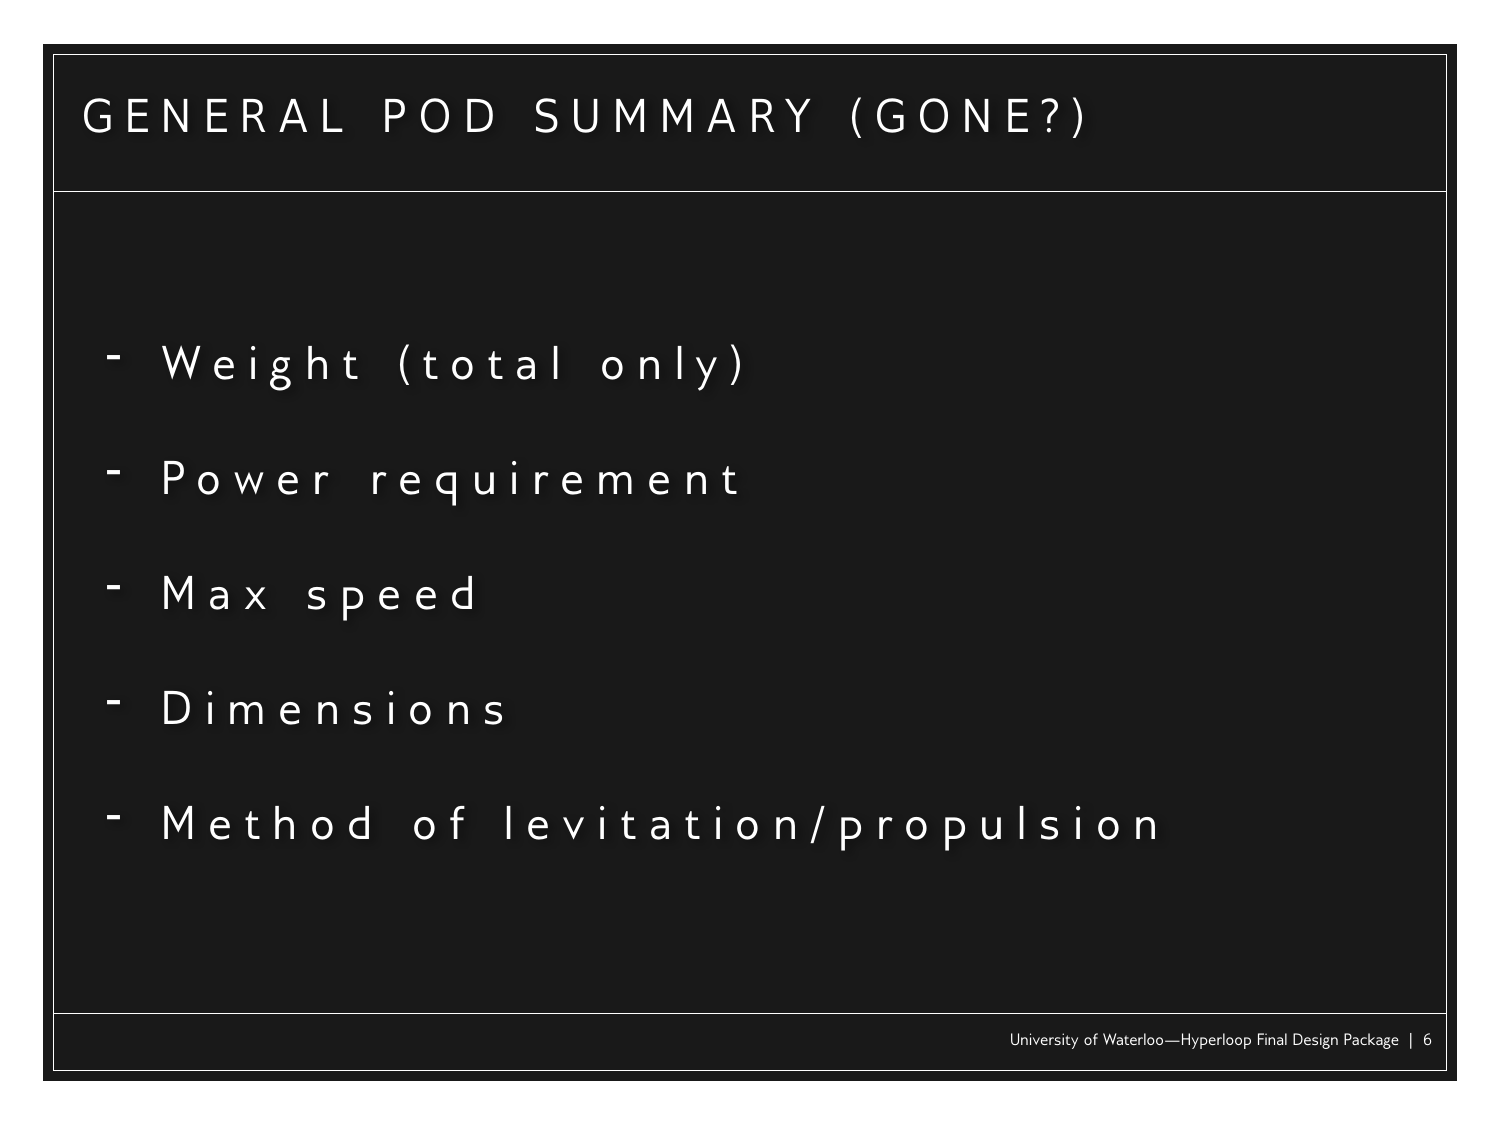

GENERAL POD SUMMARY (GONE?)
Weight (total only)
Power requirement
Max speed
Dimensions
Method of levitation/propulsion
University of Waterloo—Hyperloop Final Design Package  |  6